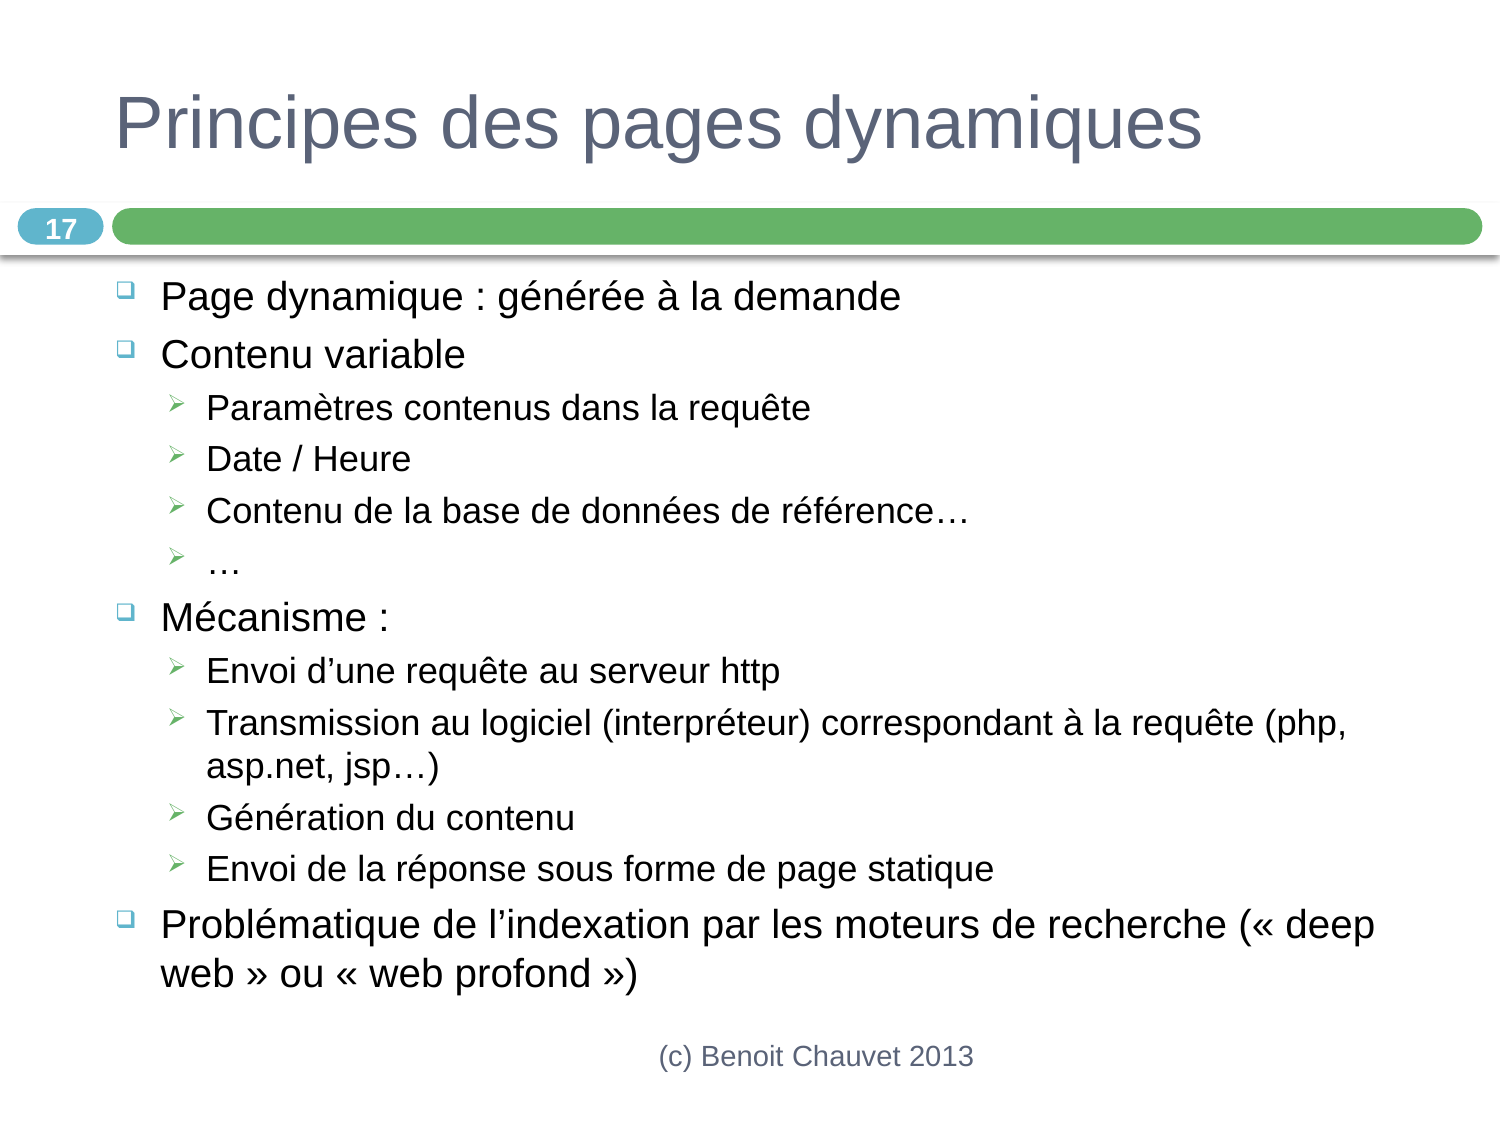

# Principes des pages dynamiques
17
Page dynamique : générée à la demande
Contenu variable
Paramètres contenus dans la requête
Date / Heure
Contenu de la base de données de référence…
…
Mécanisme :
Envoi d’une requête au serveur http
Transmission au logiciel (interpréteur) correspondant à la requête (php, asp.net, jsp…)
Génération du contenu
Envoi de la réponse sous forme de page statique
Problématique de l’indexation par les moteurs de recherche (« deep web » ou « web profond »)
(c) Benoit Chauvet 2013